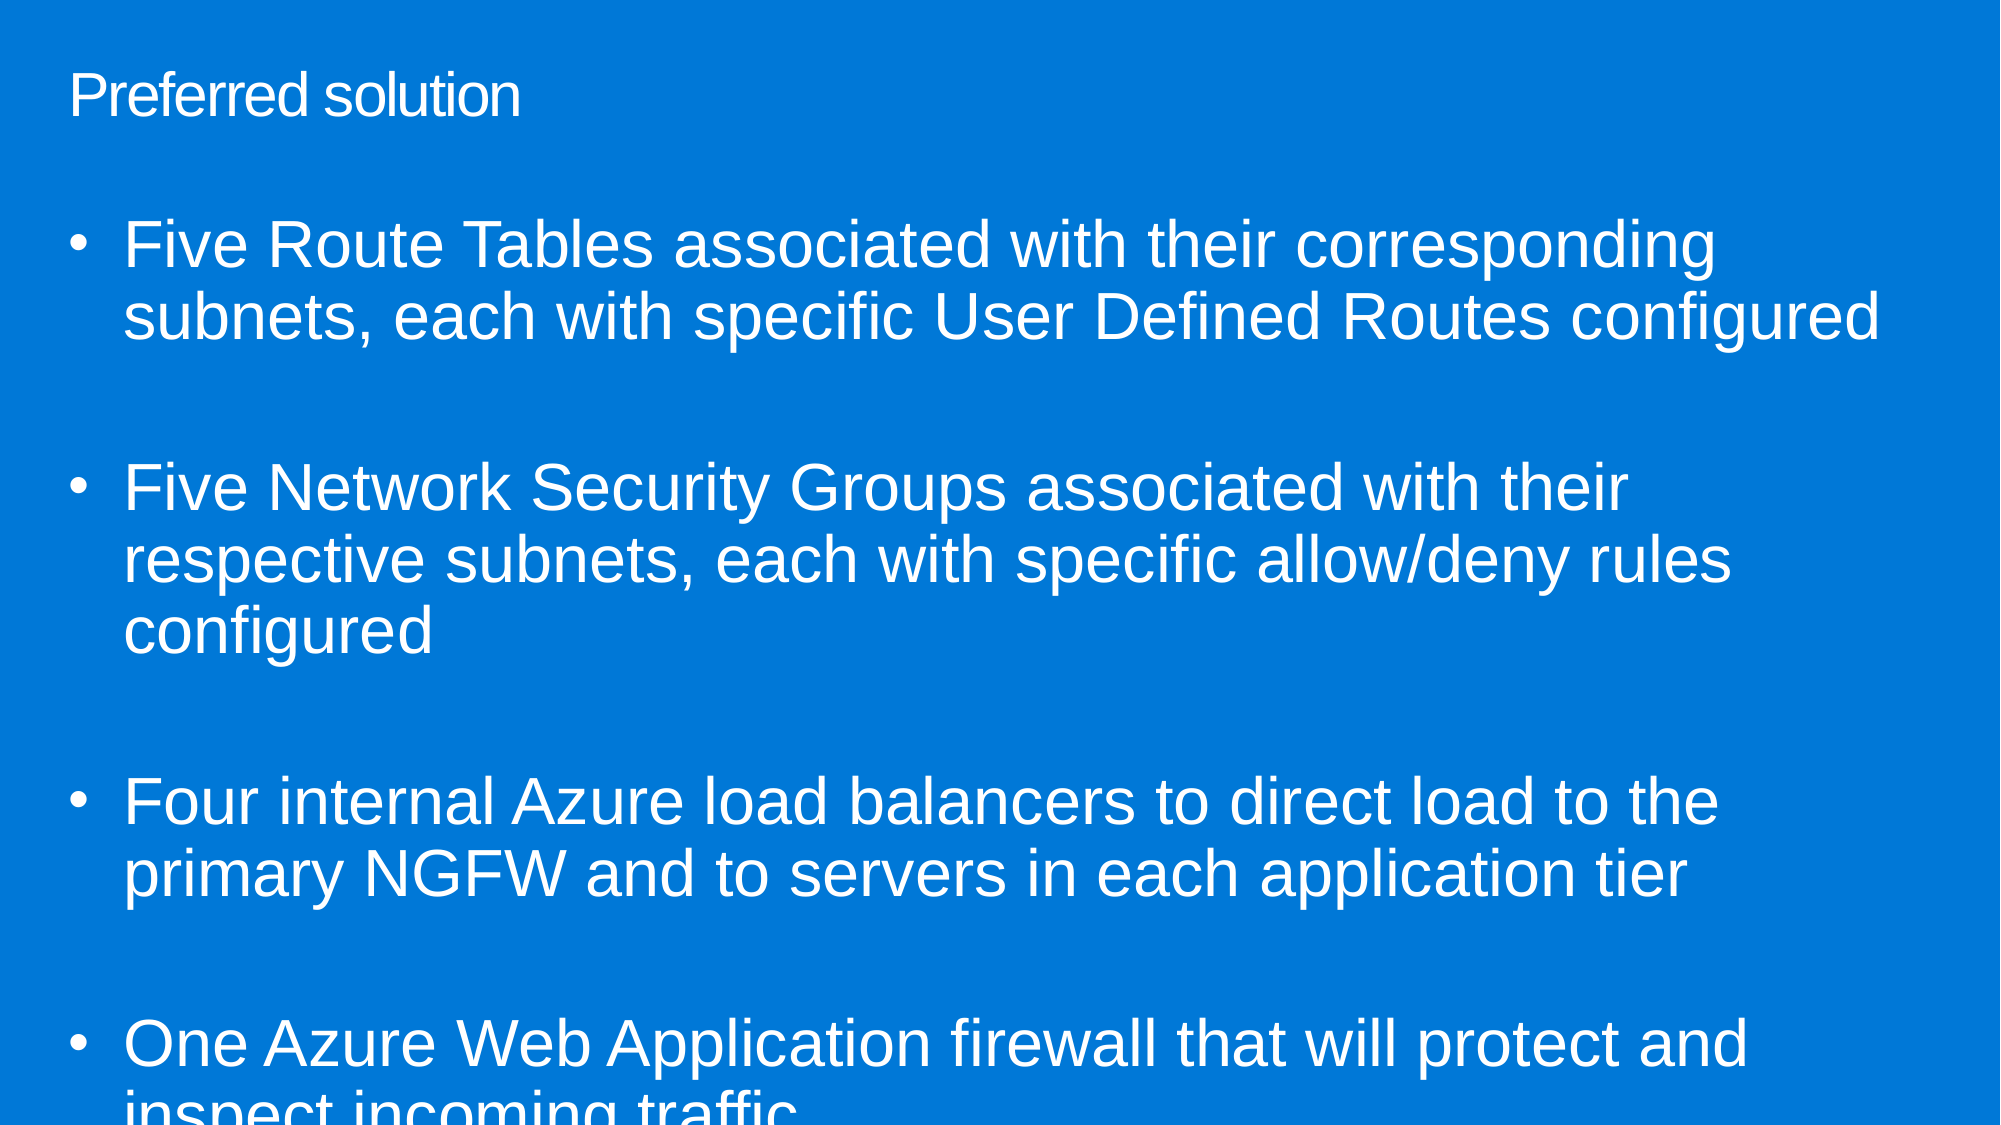

# Preferred solution
Five Route Tables associated with their corresponding subnets, each with specific User Defined Routes configured

Five Network Security Groups associated with their respective subnets, each with specific allow/deny rules configured

Four internal Azure load balancers to direct load to the primary NGFW and to servers in each application tier

One Azure Web Application firewall that will protect and inspect incoming traffic